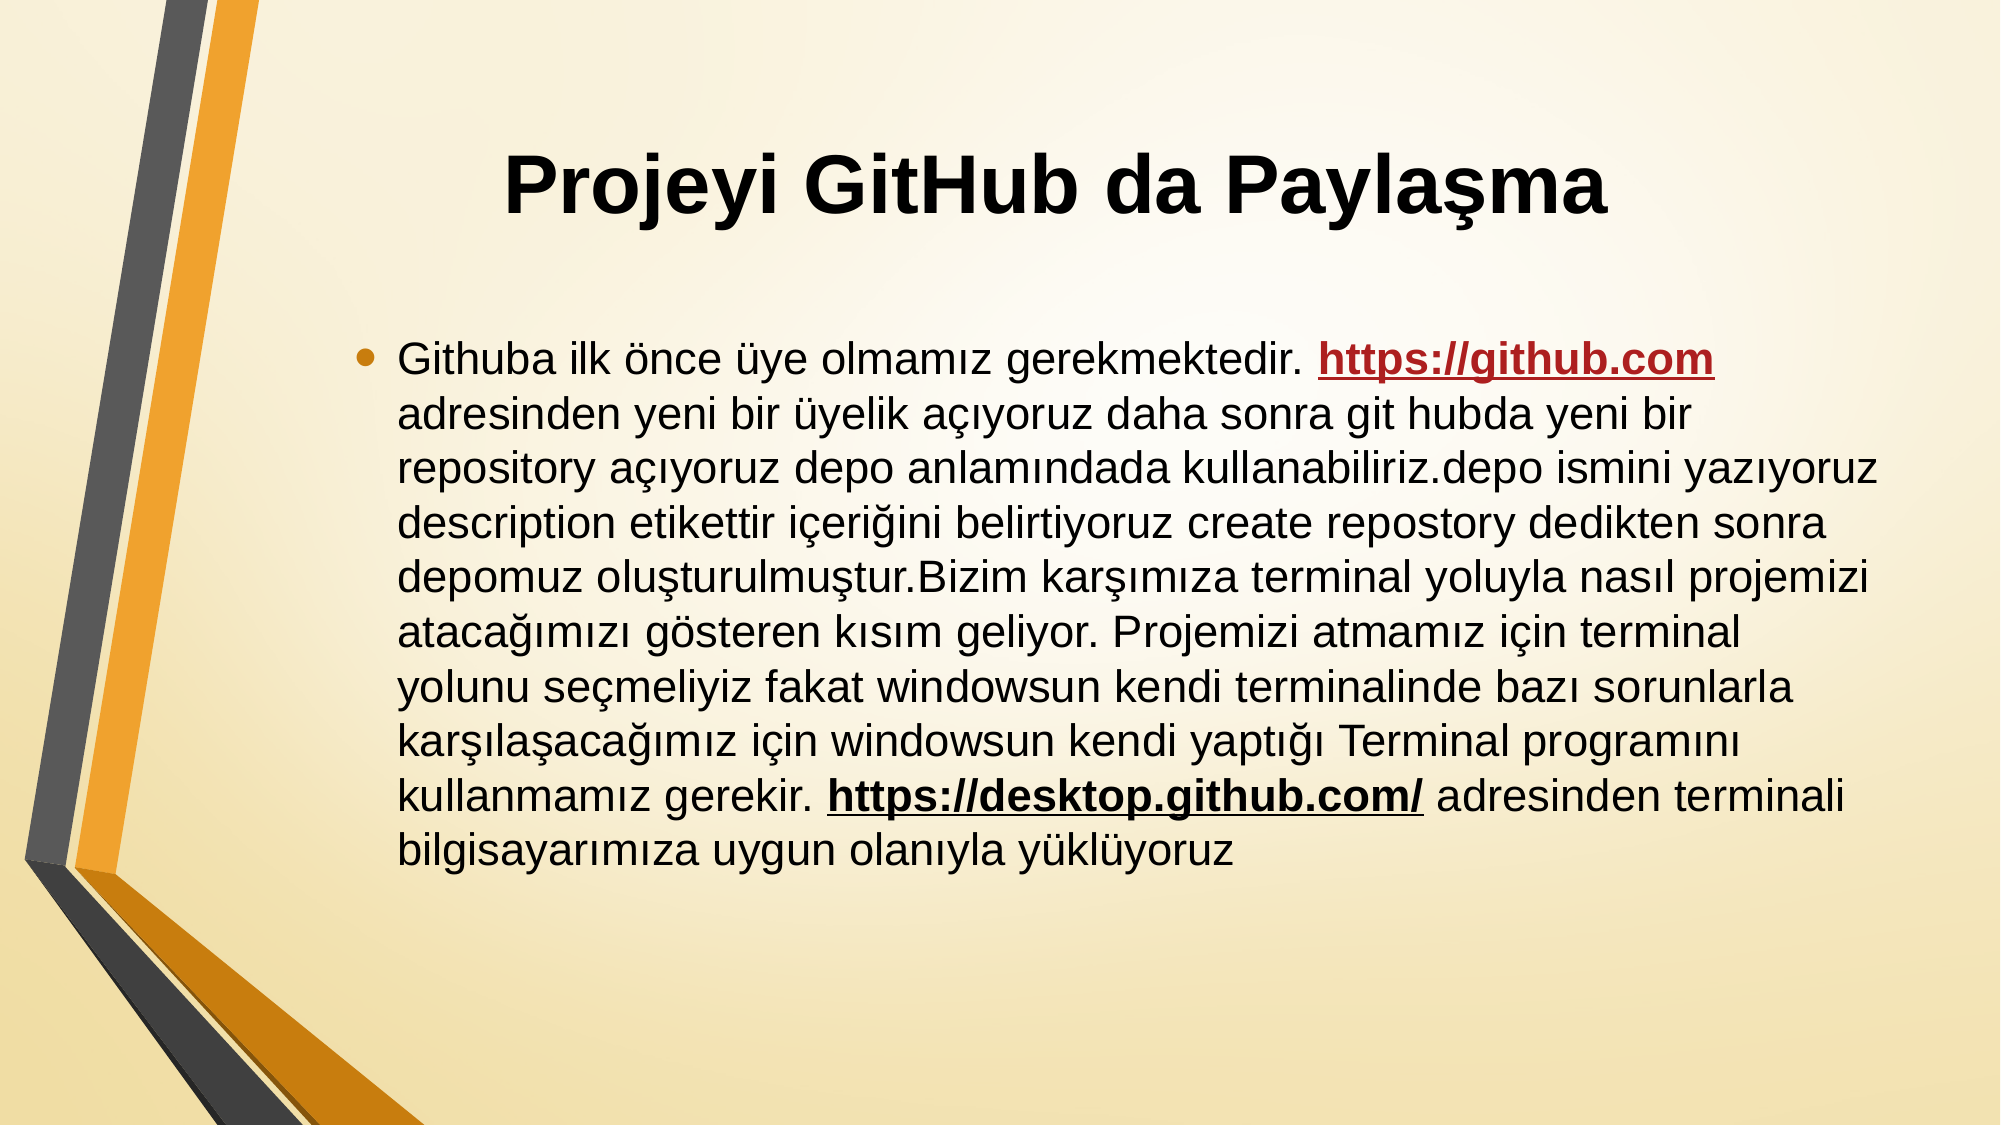

# Projeyi GitHub da Paylaşma
Githuba ilk önce üye olmamız gerekmektedir. https://github.com adresinden yeni bir üyelik açıyoruz daha sonra git hubda yeni bir repository açıyoruz depo anlamındada kullanabiliriz.depo ismini yazıyoruz description etikettir içeriğini belirtiyoruz create repostory dedikten sonra depomuz oluşturulmuştur.Bizim karşımıza terminal yoluyla nasıl projemizi atacağımızı gösteren kısım geliyor. Projemizi atmamız için terminal yolunu seçmeliyiz fakat windowsun kendi terminalinde bazı sorunlarla karşılaşacağımız için windowsun kendi yaptığı Terminal programını kullanmamız gerekir. https://desktop.github.com/ adresinden terminali bilgisayarımıza uygun olanıyla yüklüyoruz